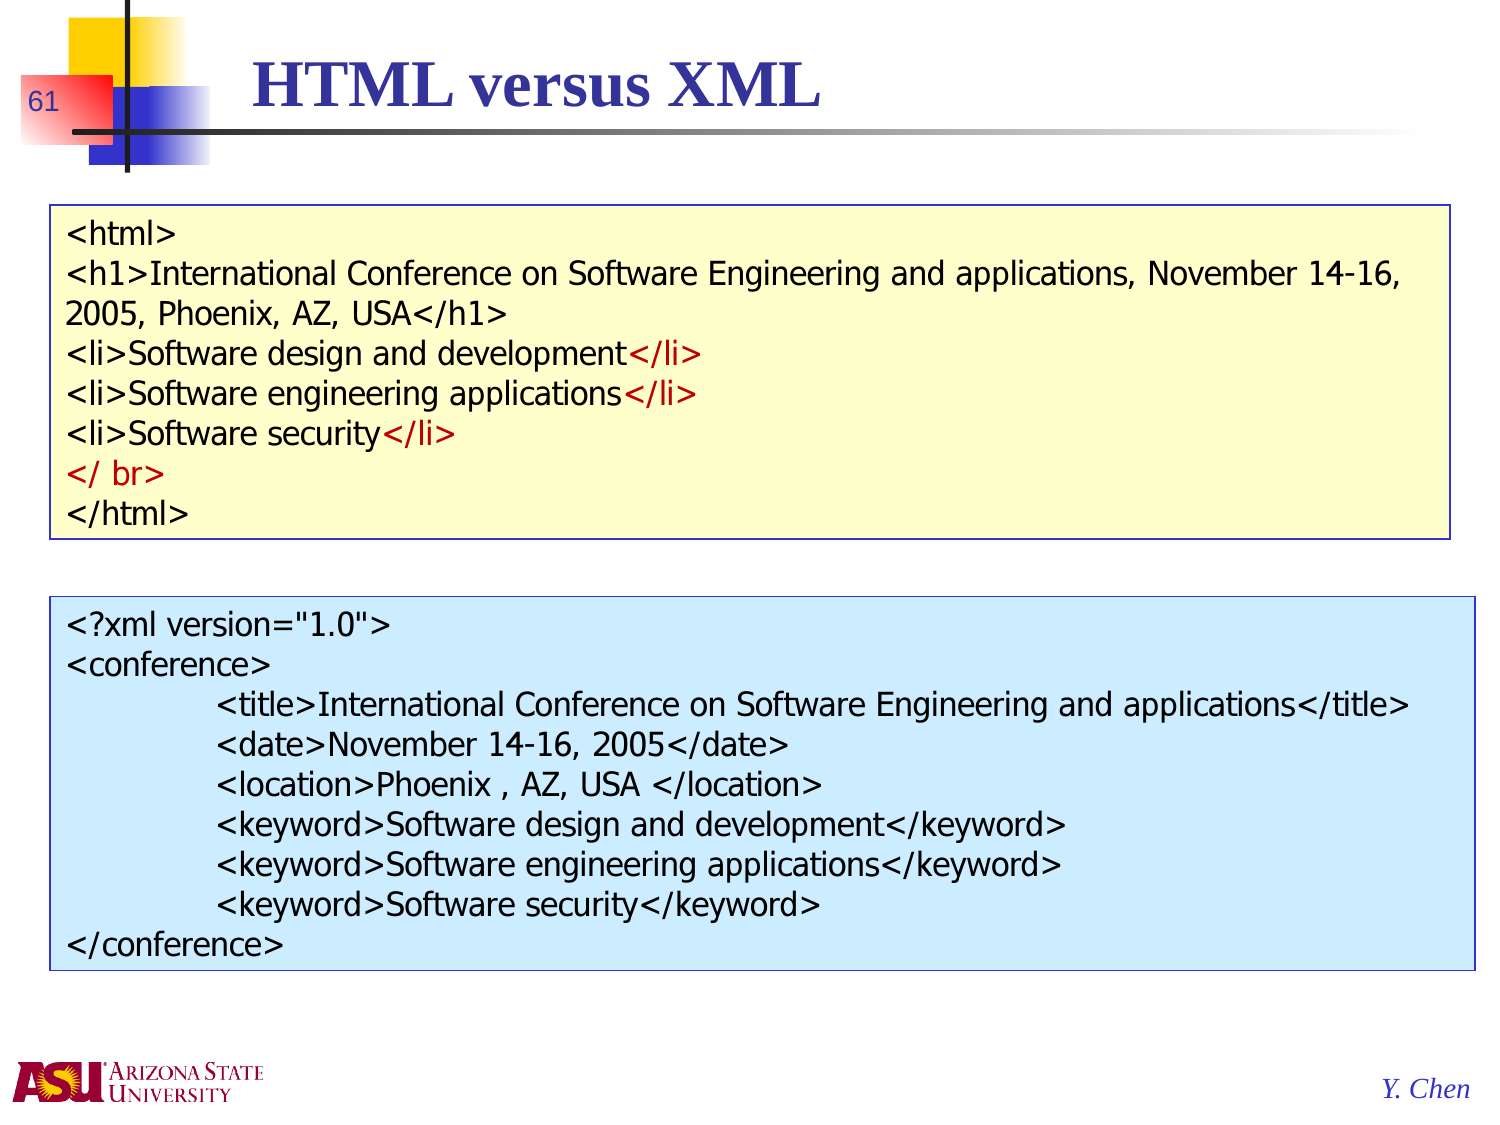

# HTML versus XML
61
<html>
<h1>International Conference on Software Engineering and applications, November 14-16, 2005, Phoenix, AZ, USA</h1>
<li>Software design and development</li>
<li>Software engineering applications</li>
<li>Software security</li>
</ br>
</html>
<?xml version="1.0">
<conference>
	<title>International Conference on Software Engineering and applications</title>
	<date>November 14-16, 2005</date>
	<location>Phoenix , AZ, USA </location>
	<keyword>Software design and development</keyword>
	<keyword>Software engineering applications</keyword>
	<keyword>Software security</keyword>
</conference>